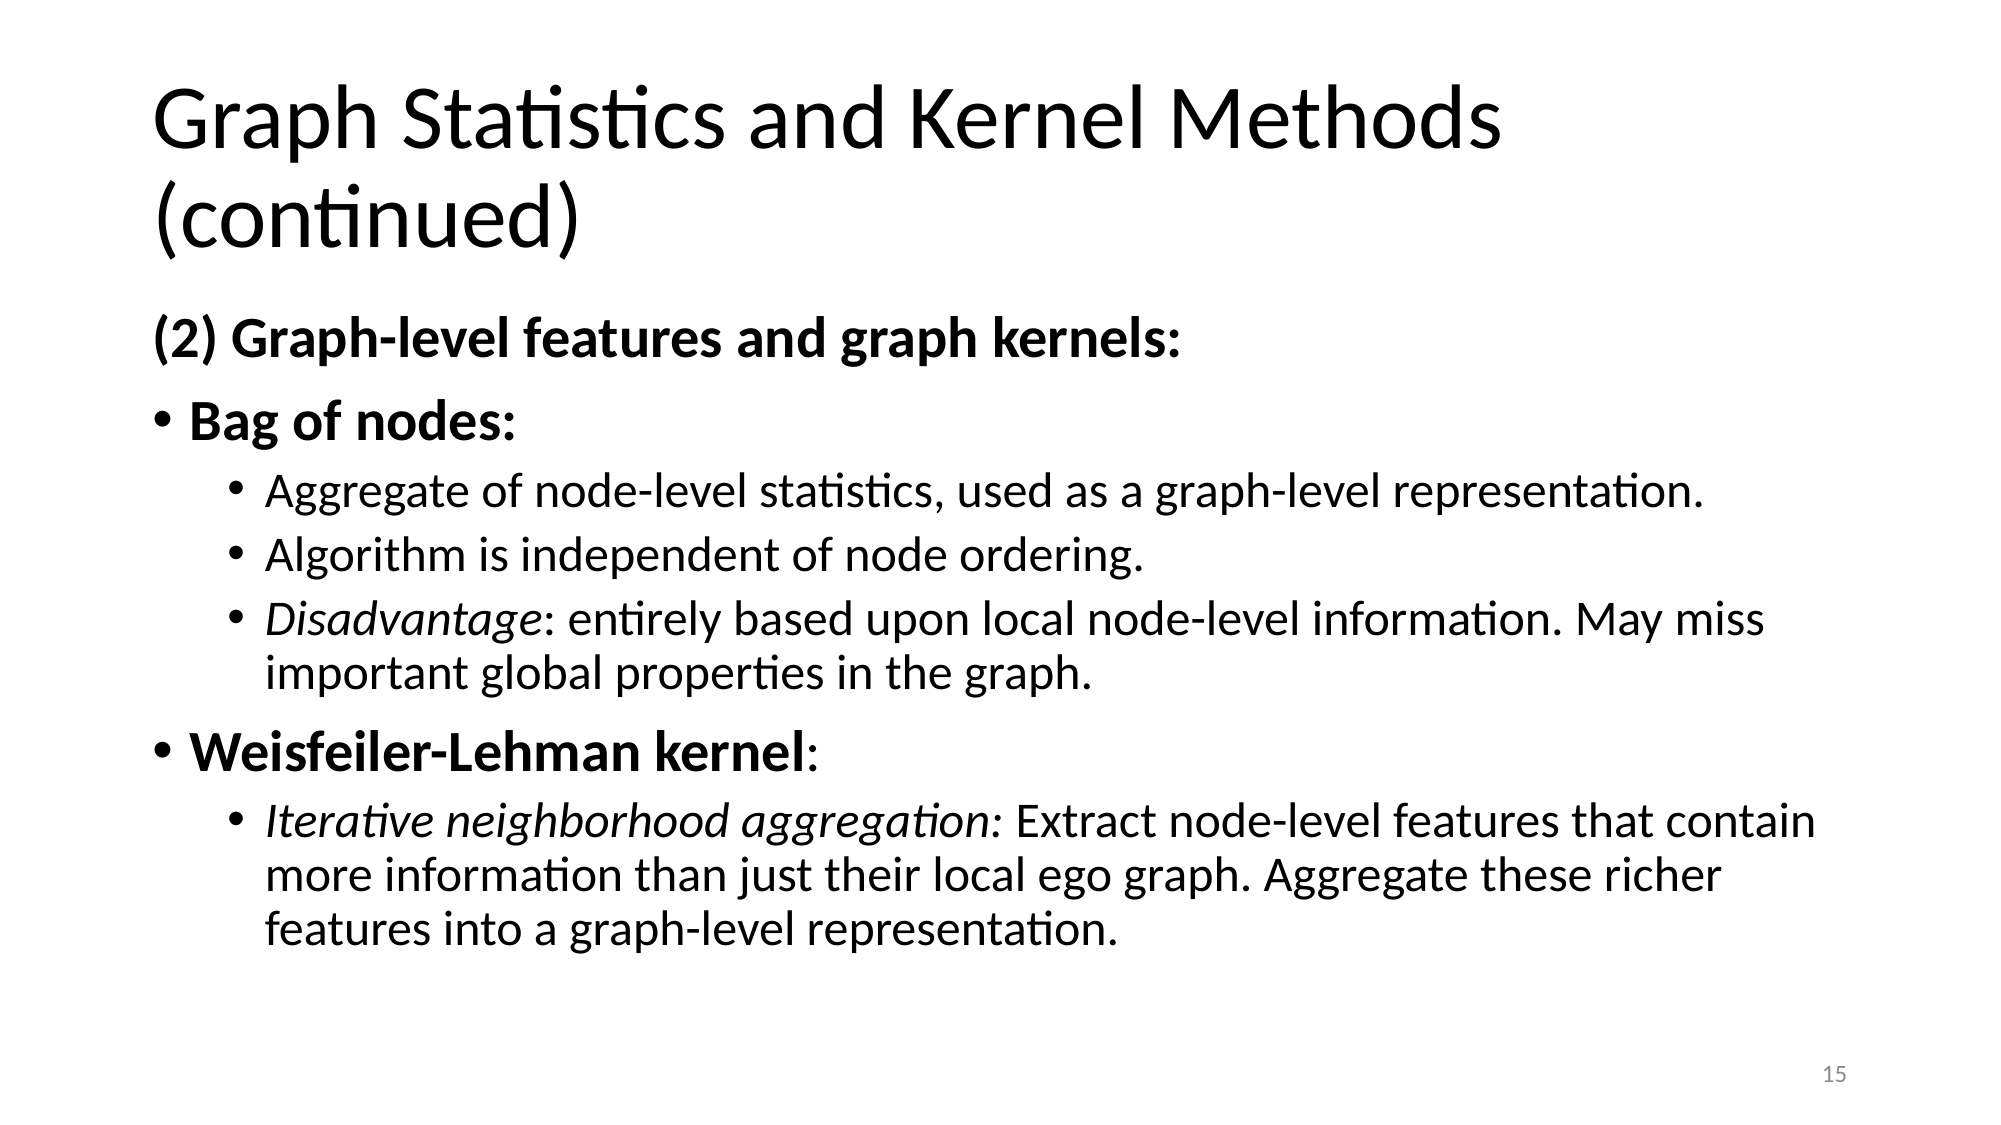

# Graph Statistics and Kernel Methods (continued)
(2) Graph-level features and graph kernels:
Bag of nodes:
Aggregate of node-level statistics, used as a graph-level representation.
Algorithm is independent of node ordering.
Disadvantage: entirely based upon local node-level information. May miss important global properties in the graph.
Weisfeiler-Lehman kernel:
Iterative neighborhood aggregation: Extract node-level features that contain more information than just their local ego graph. Aggregate these richer features into a graph-level representation.
15